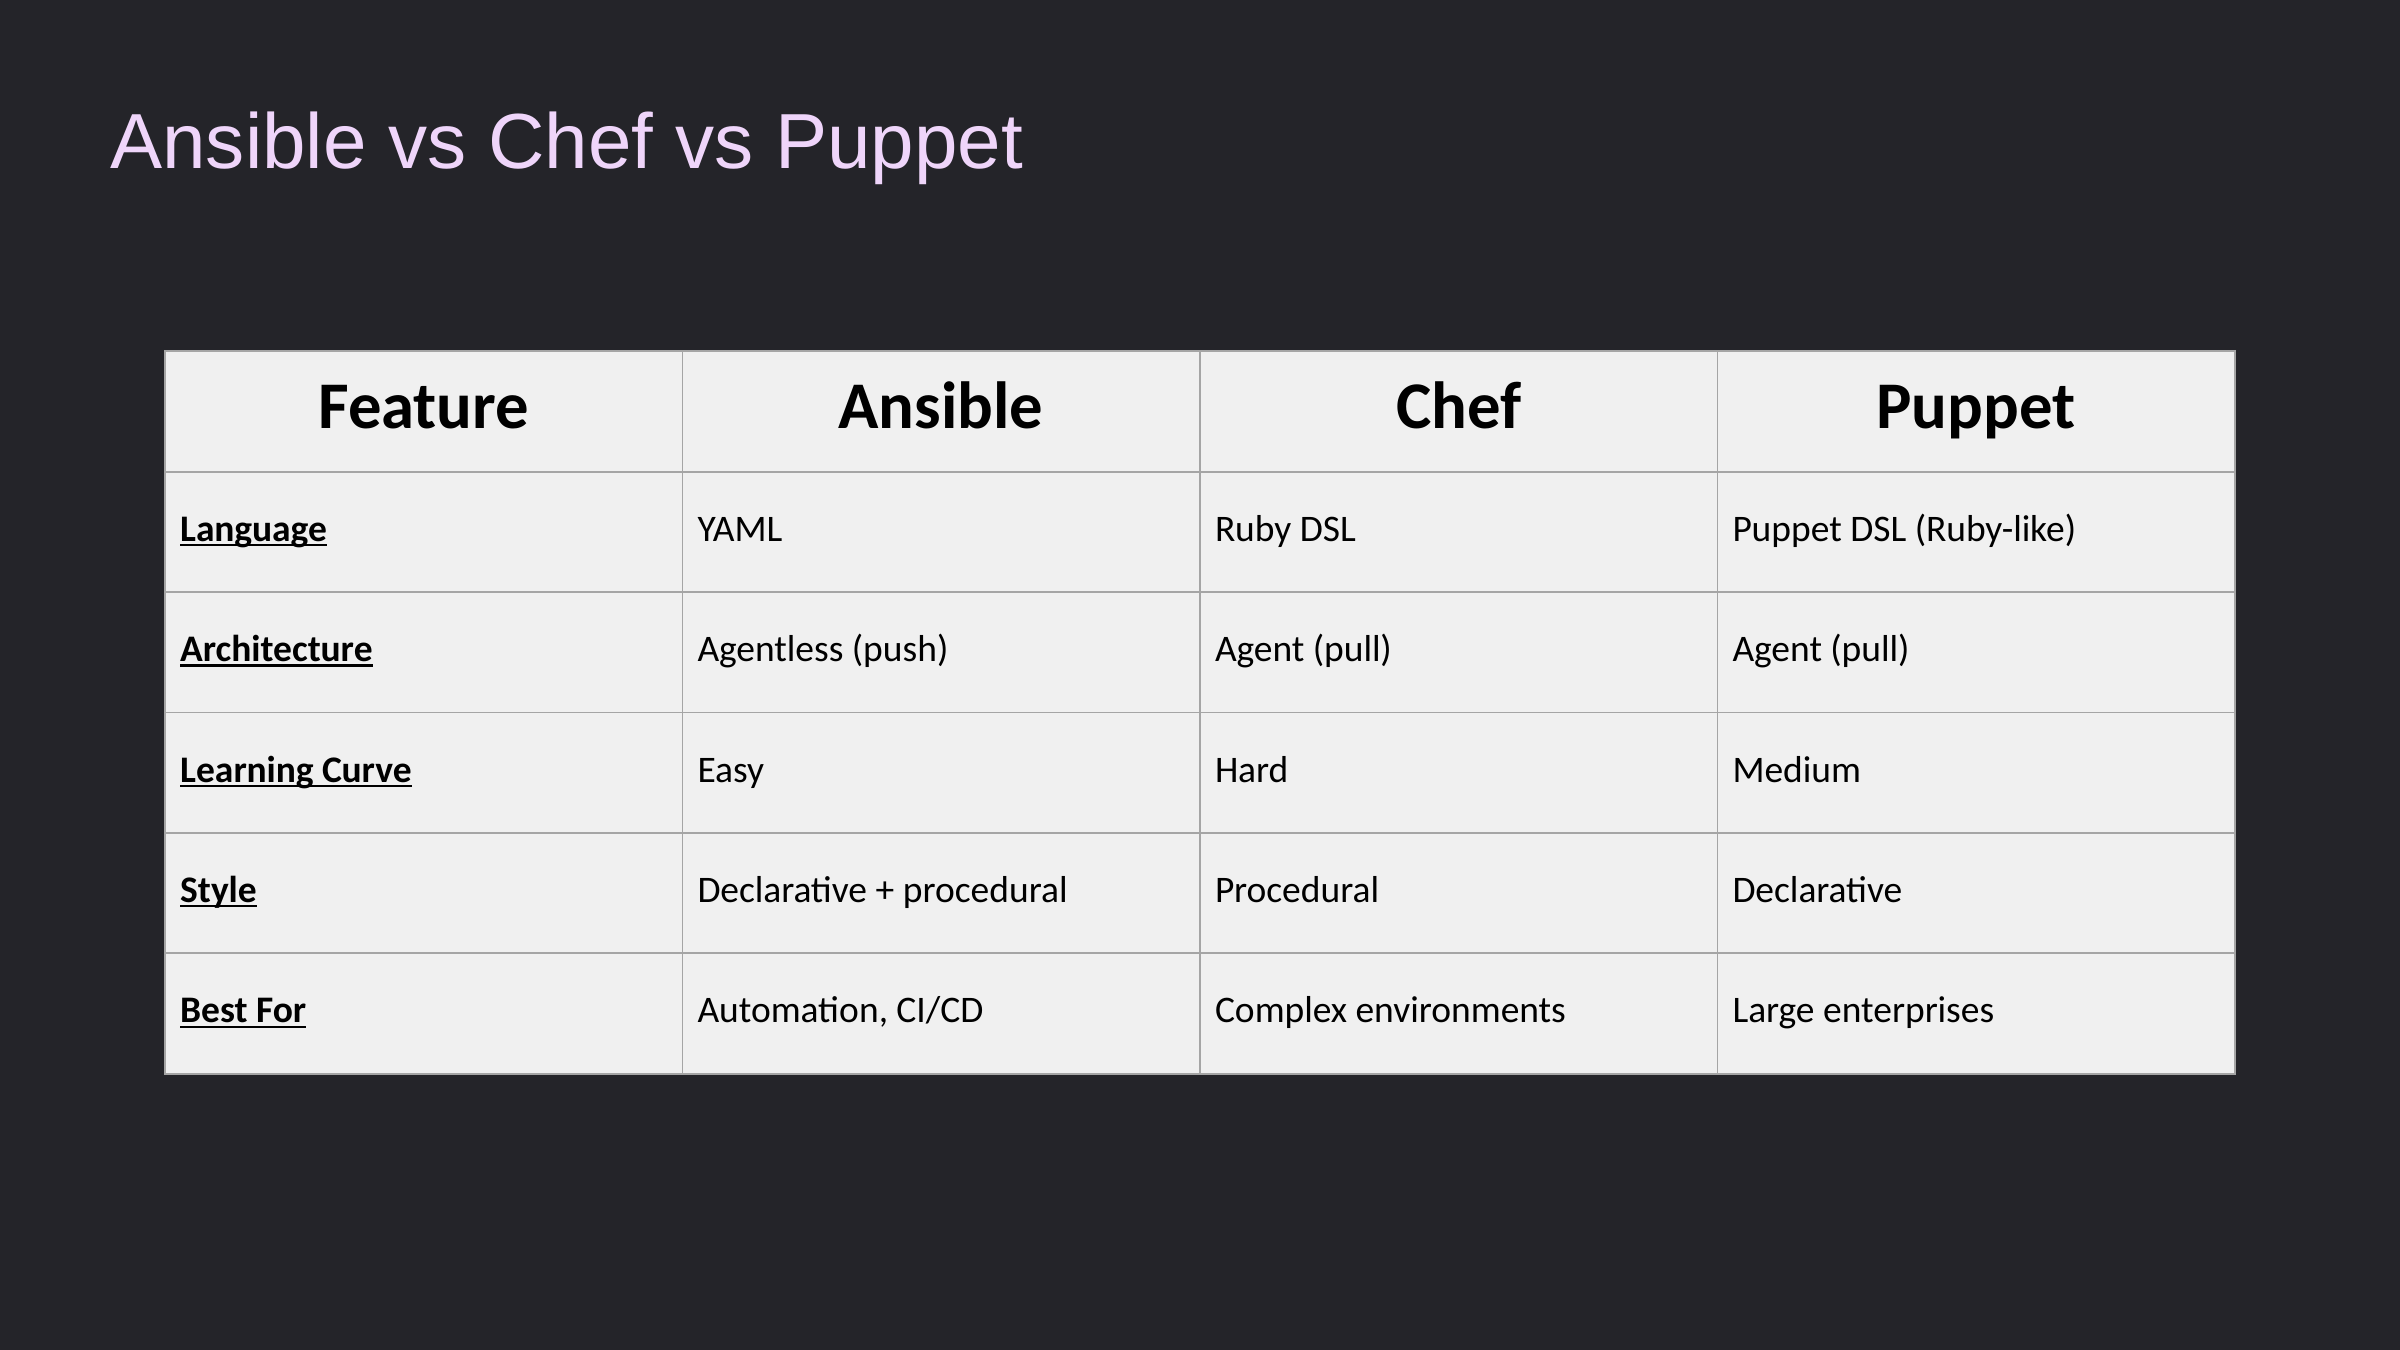

Ansible vs Chef vs Puppet
| Feature | Ansible | Chef | Puppet |
| --- | --- | --- | --- |
| Language | YAML | Ruby DSL | Puppet DSL (Ruby-like) |
| Architecture | Agentless (push) | Agent (pull) | Agent (pull) |
| Learning Curve | Easy | Hard | Medium |
| Style | Declarative + procedural | Procedural | Declarative |
| Best For | Automation, CI/CD | Complex environments | Large enterprises |